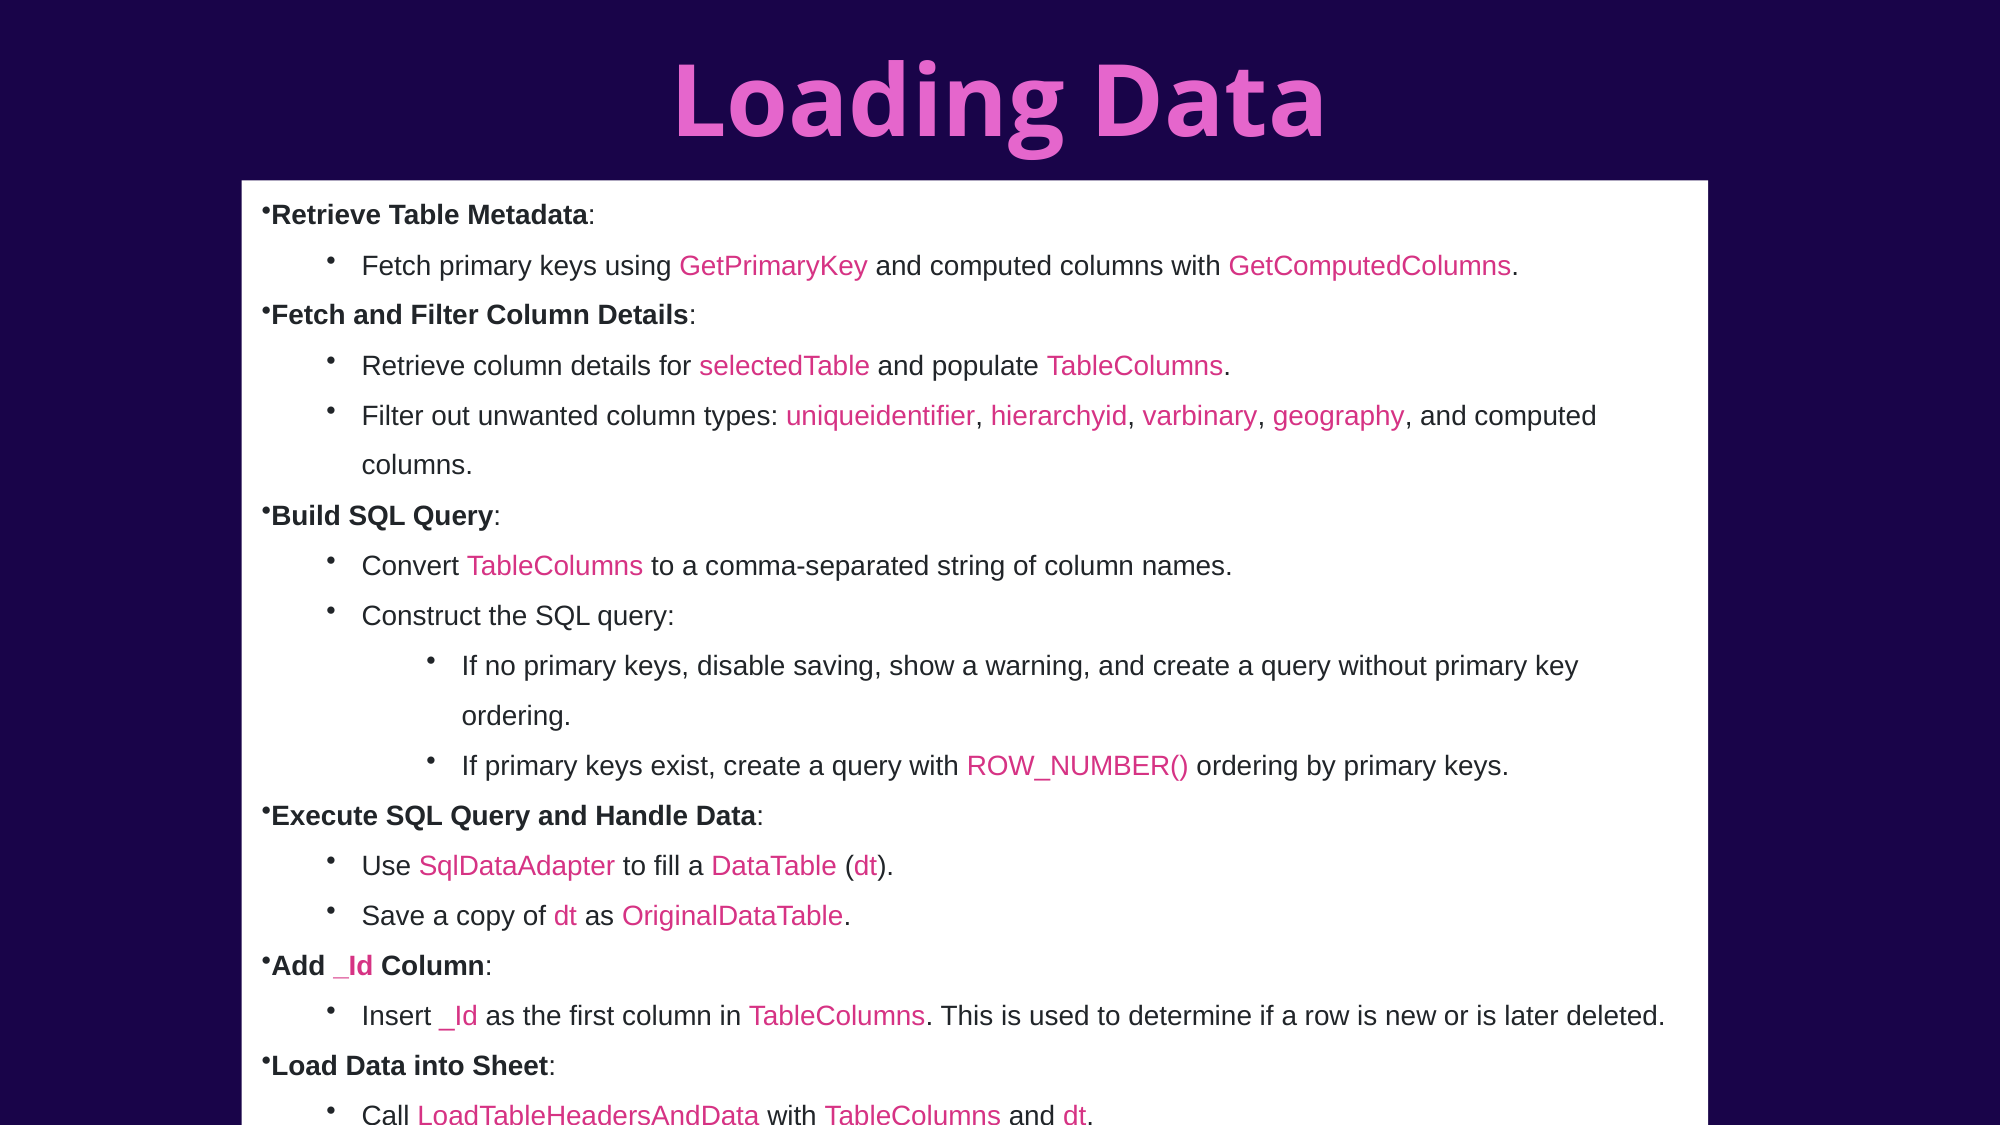

Loading Data
Retrieve Table Metadata:
Fetch primary keys using GetPrimaryKey and computed columns with GetComputedColumns.
Fetch and Filter Column Details:
Retrieve column details for selectedTable and populate TableColumns.
Filter out unwanted column types: uniqueidentifier, hierarchyid, varbinary, geography, and computed columns.
Build SQL Query:
Convert TableColumns to a comma-separated string of column names.
Construct the SQL query:
If no primary keys, disable saving, show a warning, and create a query without primary key ordering.
If primary keys exist, create a query with ROW_NUMBER() ordering by primary keys.
Execute SQL Query and Handle Data:
Use SqlDataAdapter to fill a DataTable (dt).
Save a copy of dt as OriginalDataTable.
Add _Id Column:
Insert _Id as the first column in TableColumns. This is used to determine if a row is new or is later deleted.
Load Data into Sheet:
Call LoadTableHeadersAndData with TableColumns and dt.